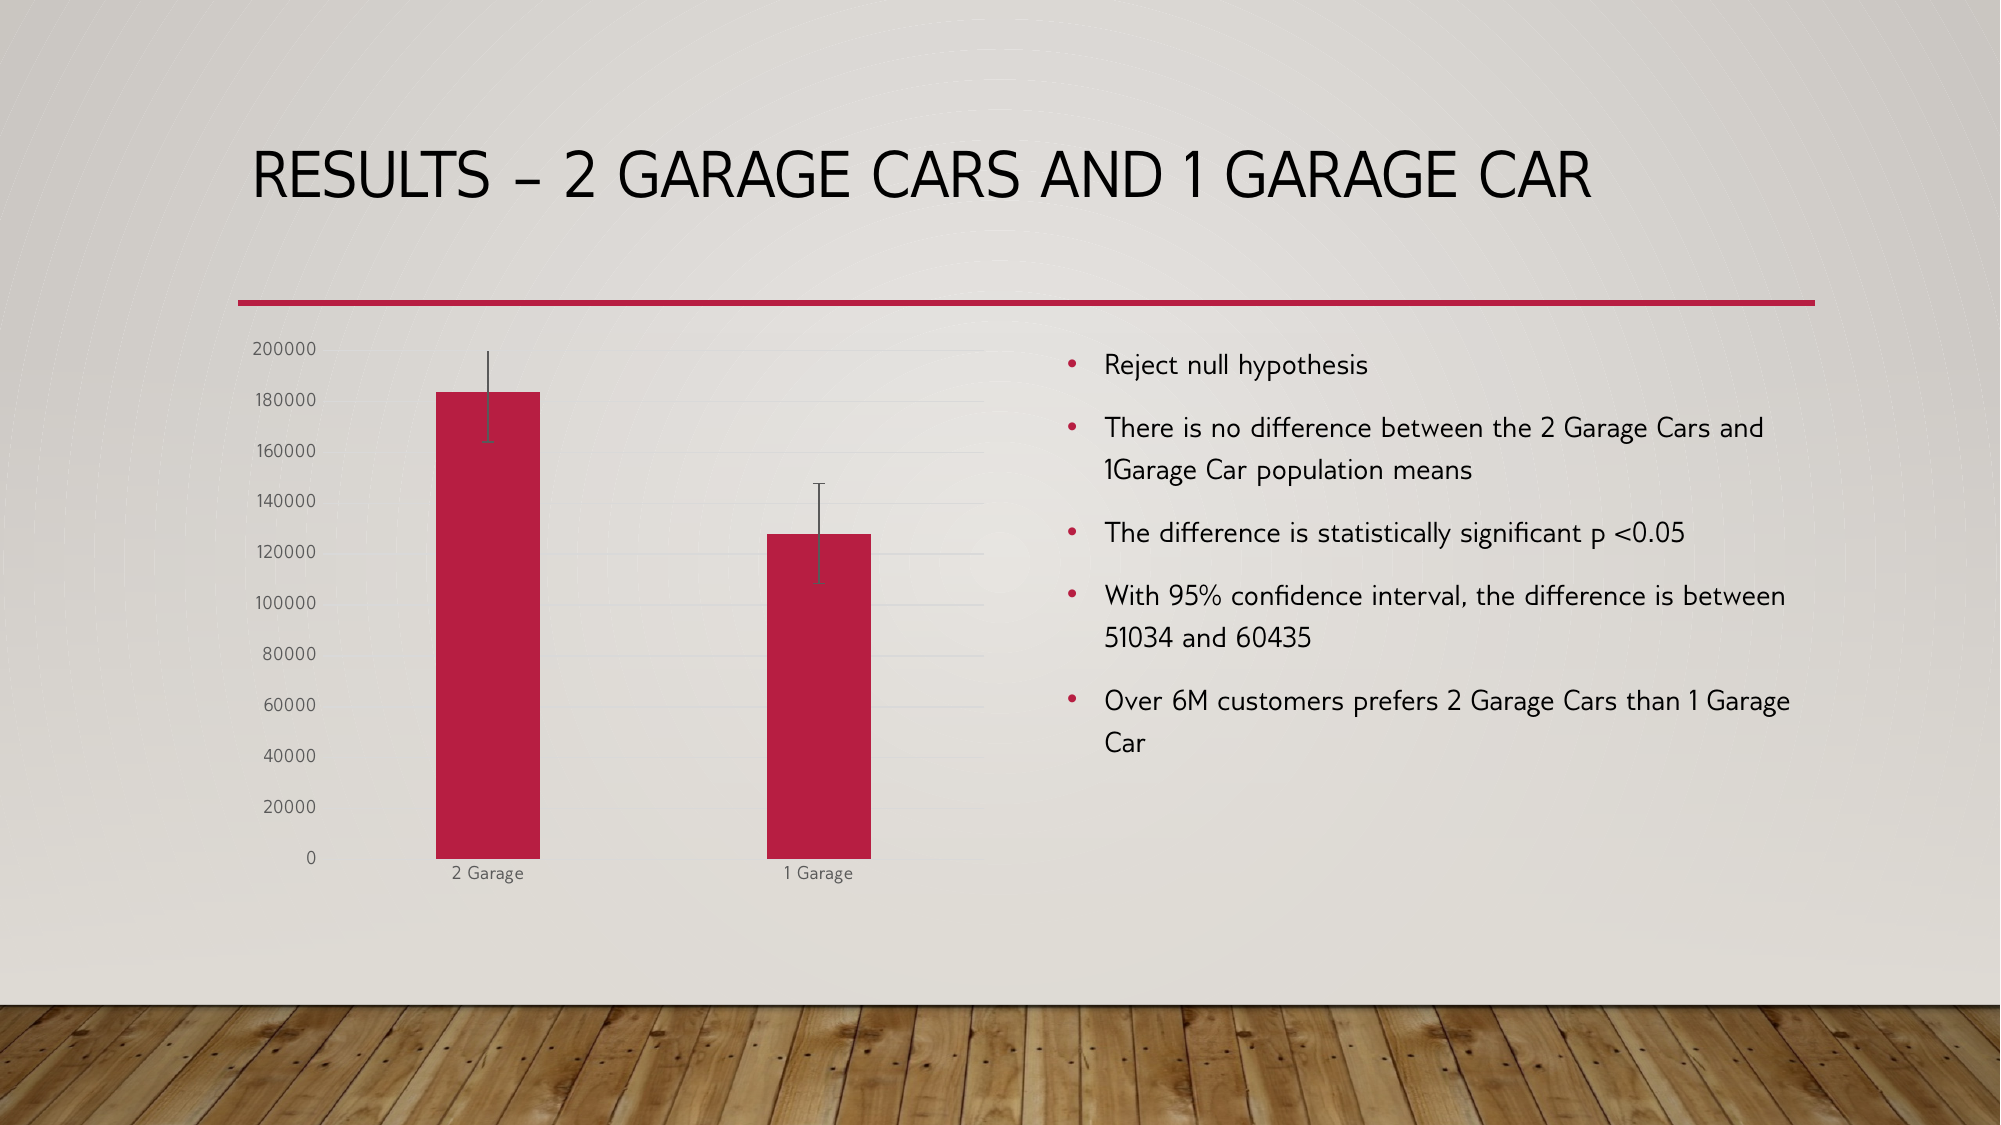

# Results – 2 Garage Cars and 1 Garage Car

### Chart

| Category |  |
|---|---|
| 2 Garage | 183851.66383495147 |
| 1 Garage | 128116.68834688347 |
Reject null hypothesis
There is no difference between the 2 Garage Cars and 1Garage Car population means
The difference is statistically significant p <0.05
With 95% confidence interval, the difference is between 51034 and 60435
Over 6M customers prefers 2 Garage Cars than 1 Garage Car